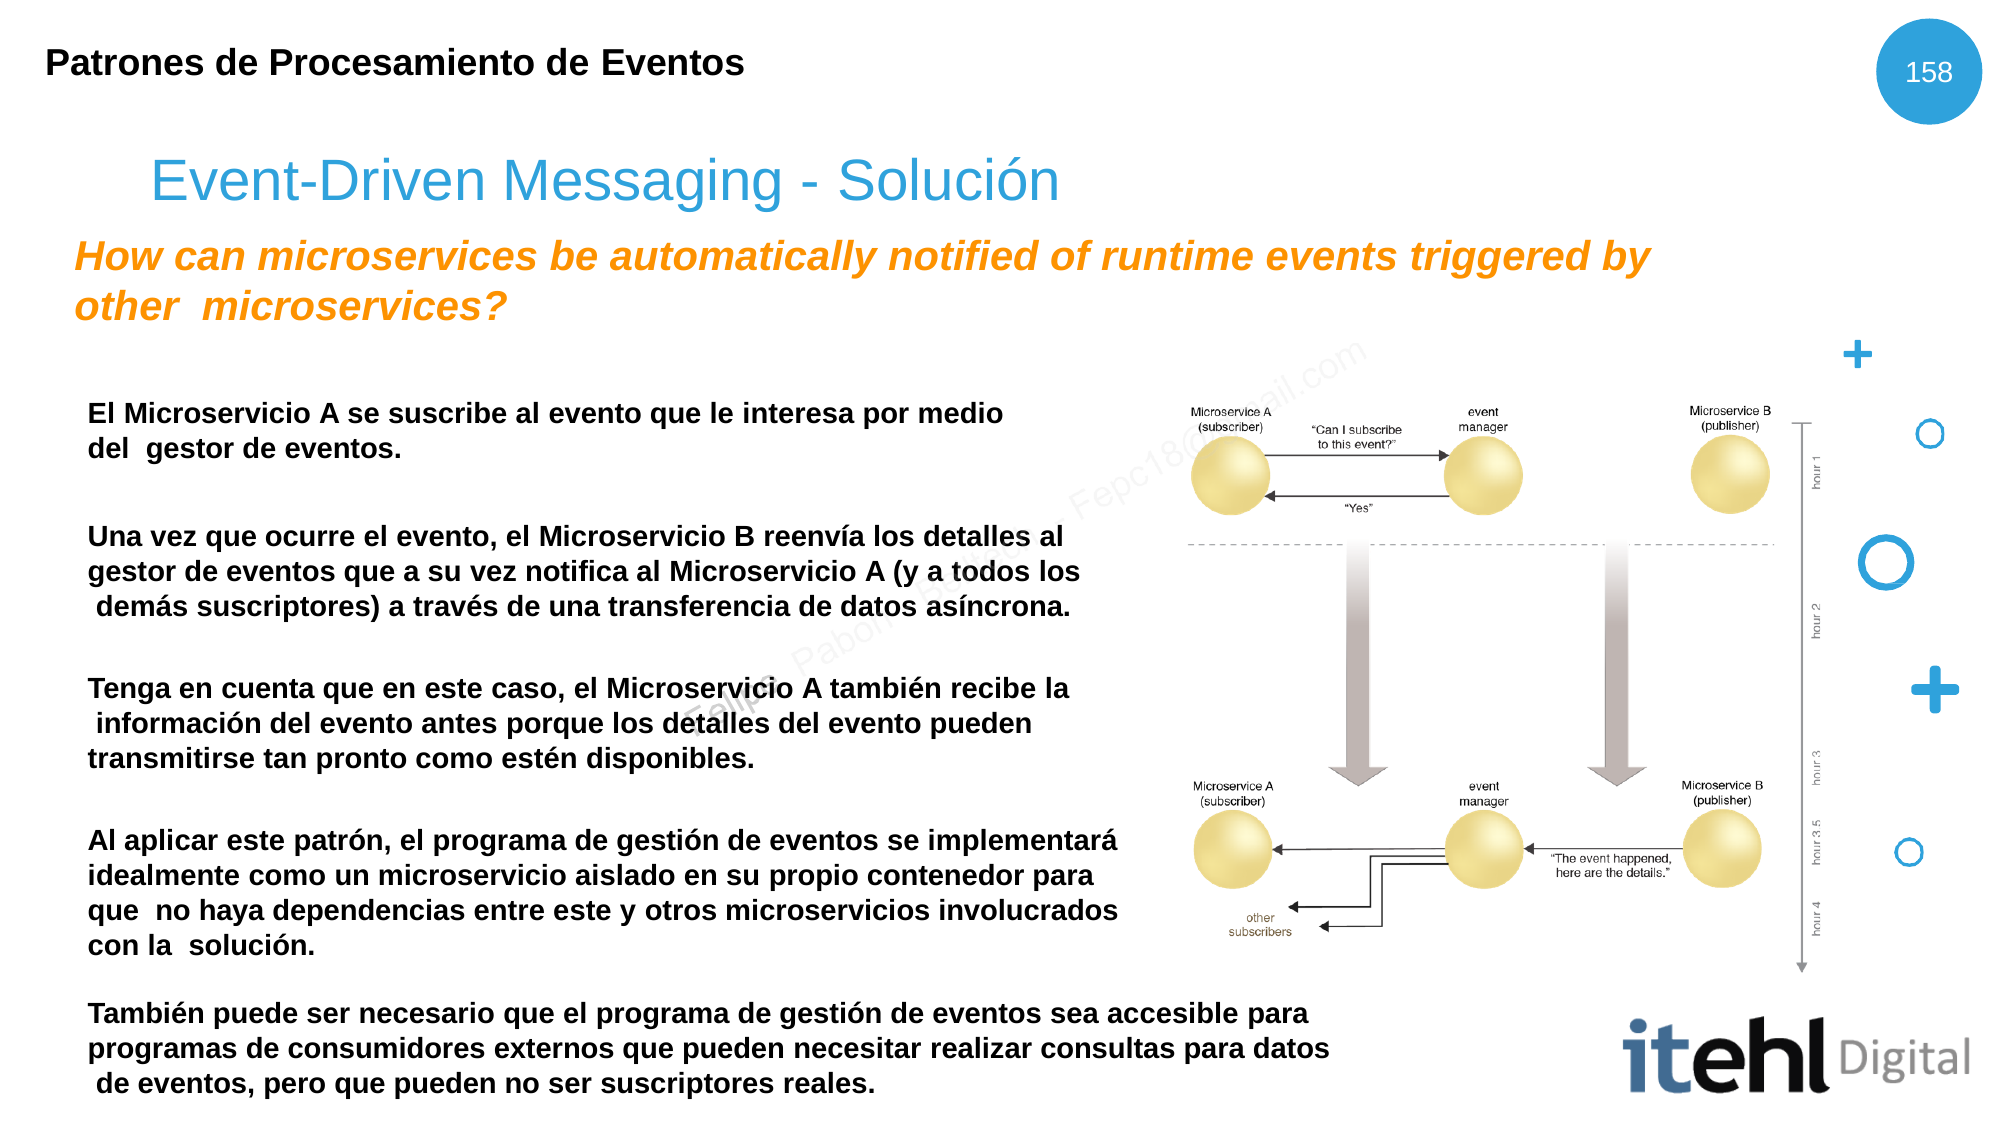

Patrones de Procesamiento de Eventos
158
# Event-Driven Messaging - Solución
How can microservices be automatically notified of runtime events triggered by other  microservices?

El Microservicio A se suscribe al evento que le interesa por medio del  gestor de eventos.

Una vez que ocurre el evento, el Microservicio B reenvía los detalles al  gestor de eventos que a su vez notifica al Microservicio A (y a todos los  demás suscriptores) a través de una transferencia de datos asíncrona.

Tenga en cuenta que en este caso, el Microservicio A también recibe la  información del evento antes porque los detalles del evento pueden  transmitirse tan pronto como estén disponibles.

Al aplicar este patrón, el programa de gestión de eventos se implementará  idealmente como un microservicio aislado en su propio contenedor para que  no haya dependencias entre este y otros microservicios involucrados con la  solución.

También puede ser necesario que el programa de gestión de eventos sea accesible para  programas de consumidores externos que pueden necesitar realizar consultas para datos  de eventos, pero que pueden no ser suscriptores reales.